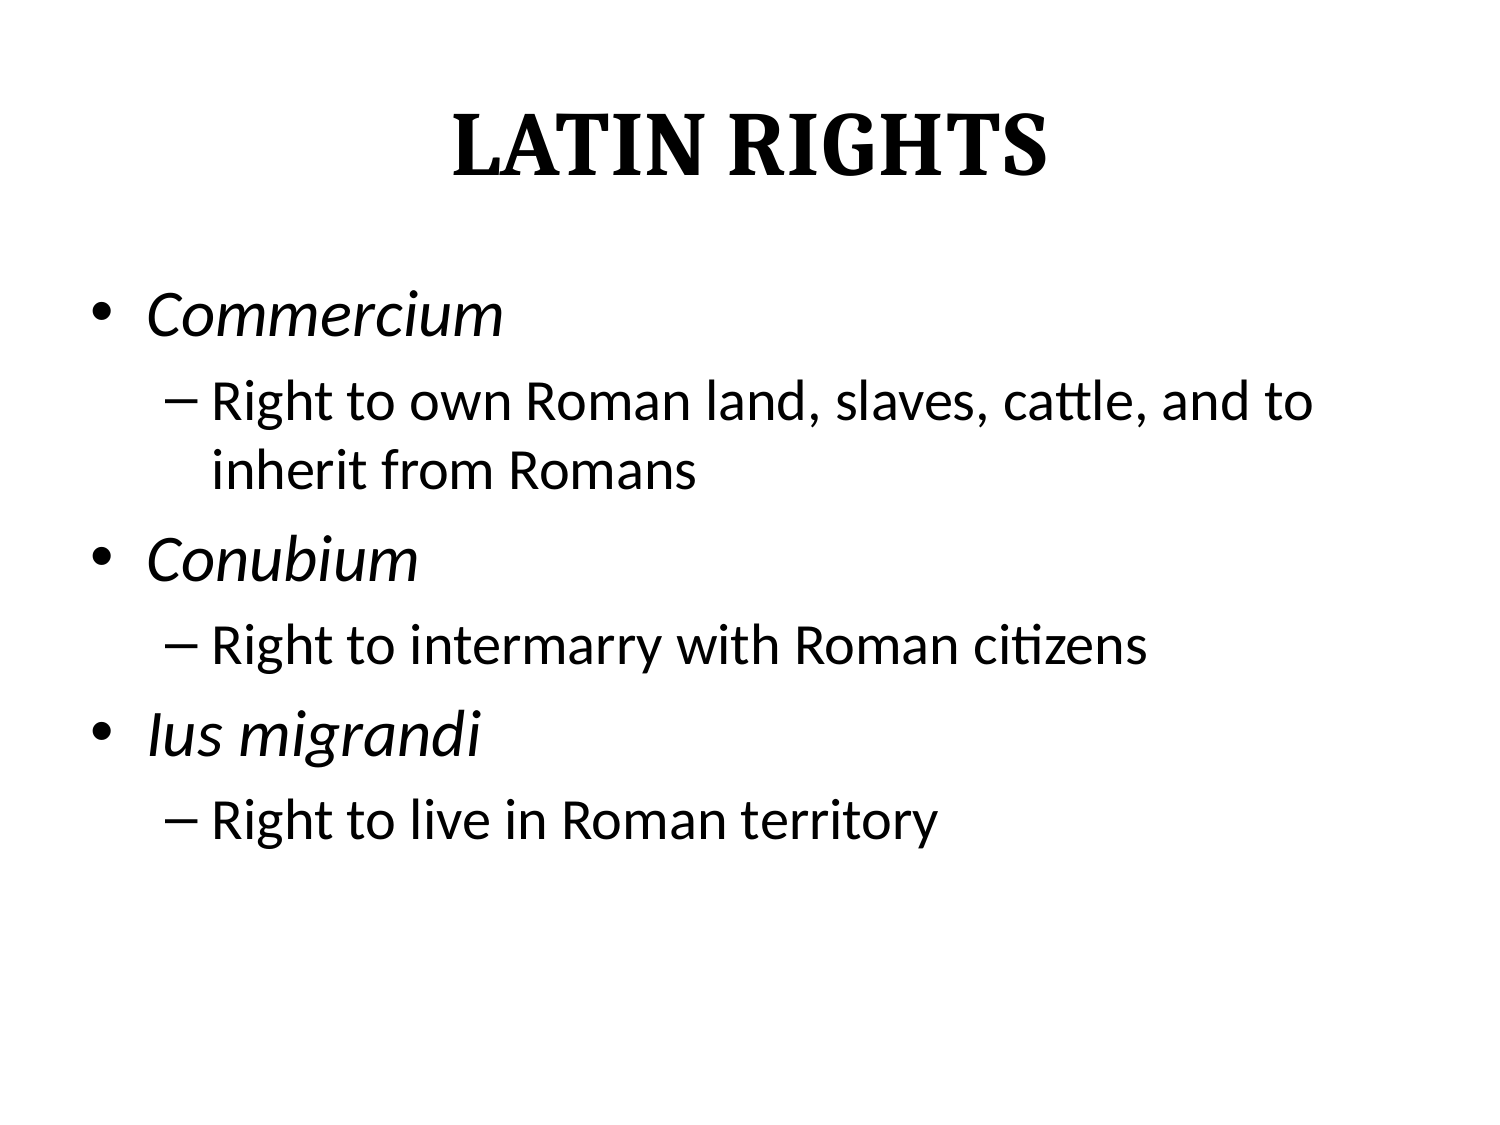

# Latin Rights
Commercium
Right to own Roman land, slaves, cattle, and to inherit from Romans
Conubium
Right to intermarry with Roman citizens
Ius migrandi
Right to live in Roman territory